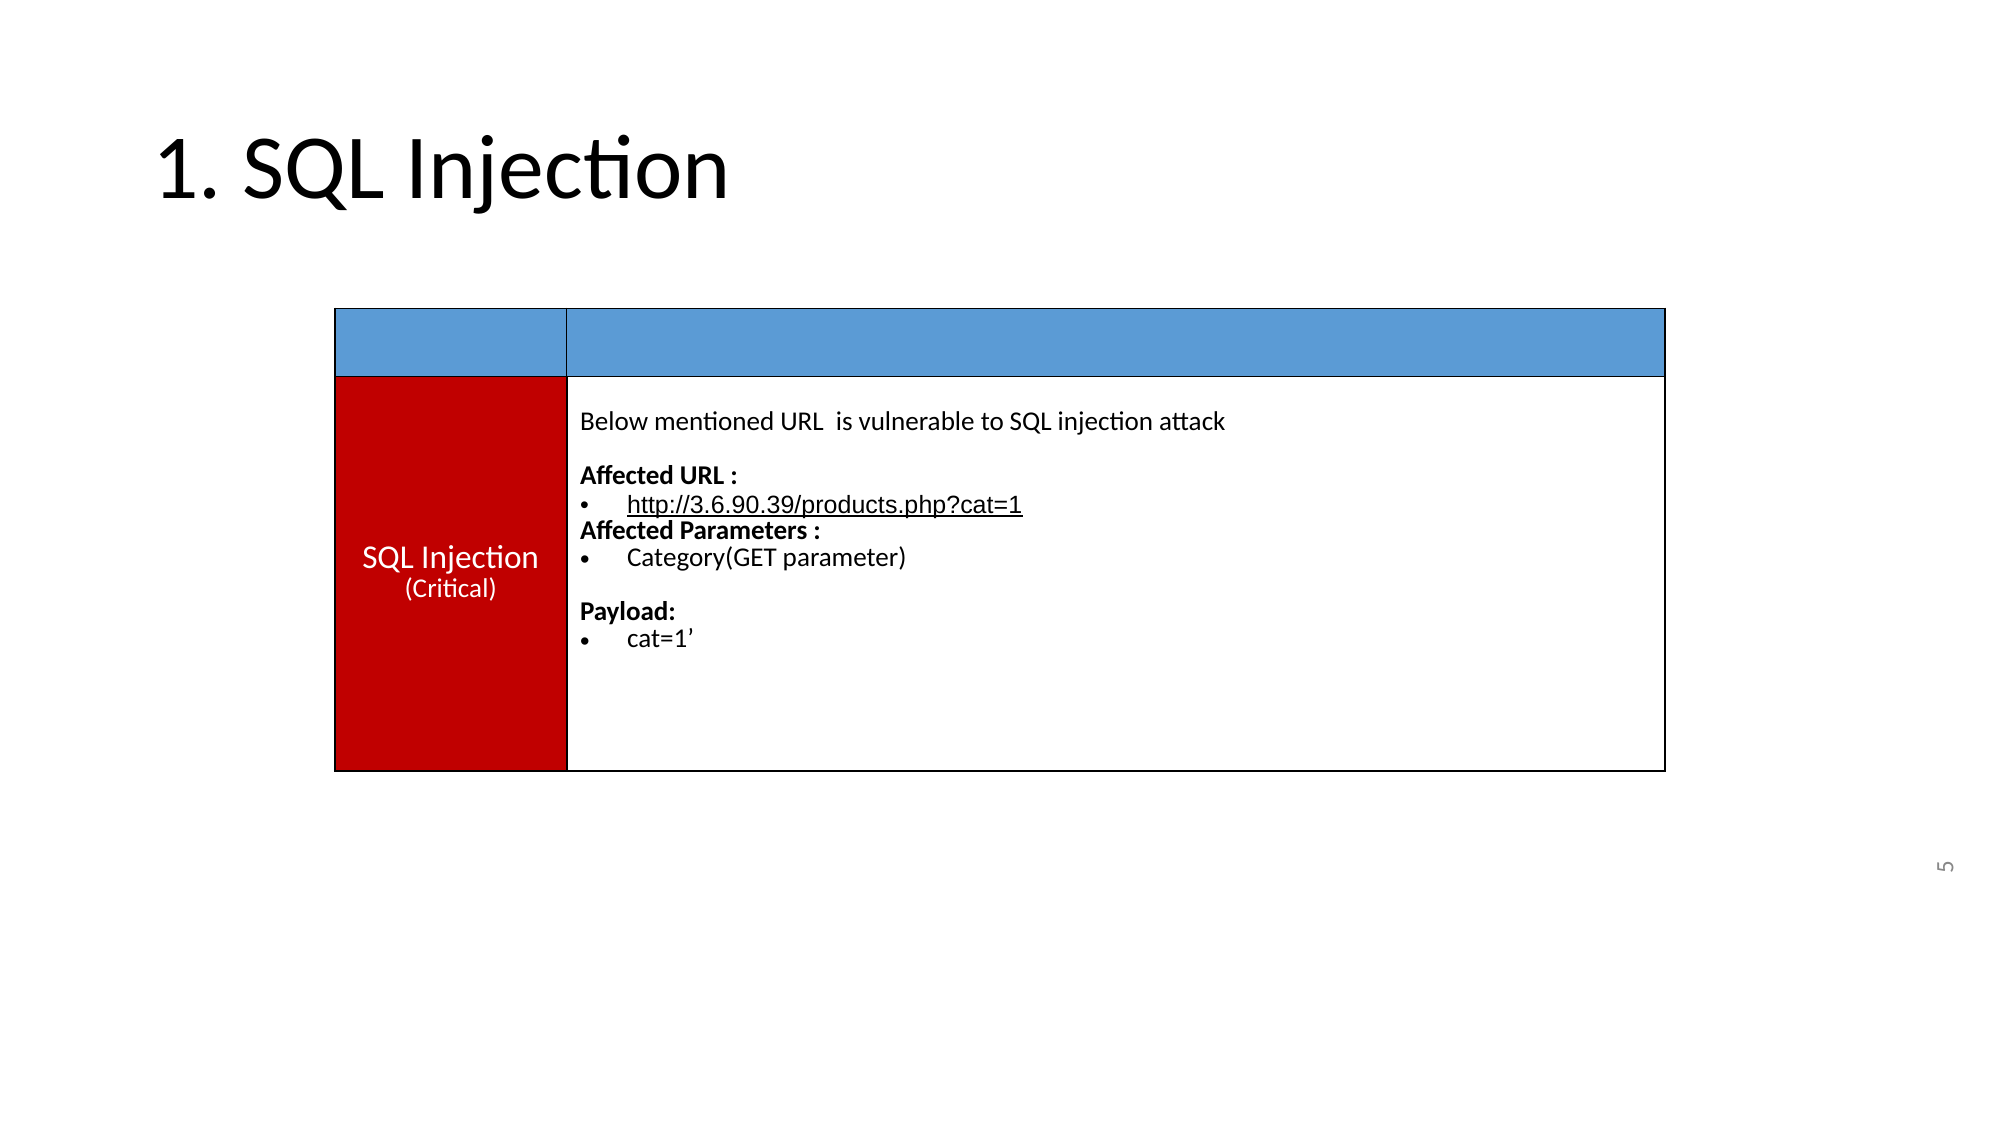

# 1. SQL Injection
|  |  |
| --- | --- |
| SQL Injection (Critical) | Below mentioned URL is vulnerable to SQL injection attack Affected URL : http://3.6.90.39/products.php?cat=1 Affected Parameters : Category(GET parameter) Payload: cat=1’ |
5